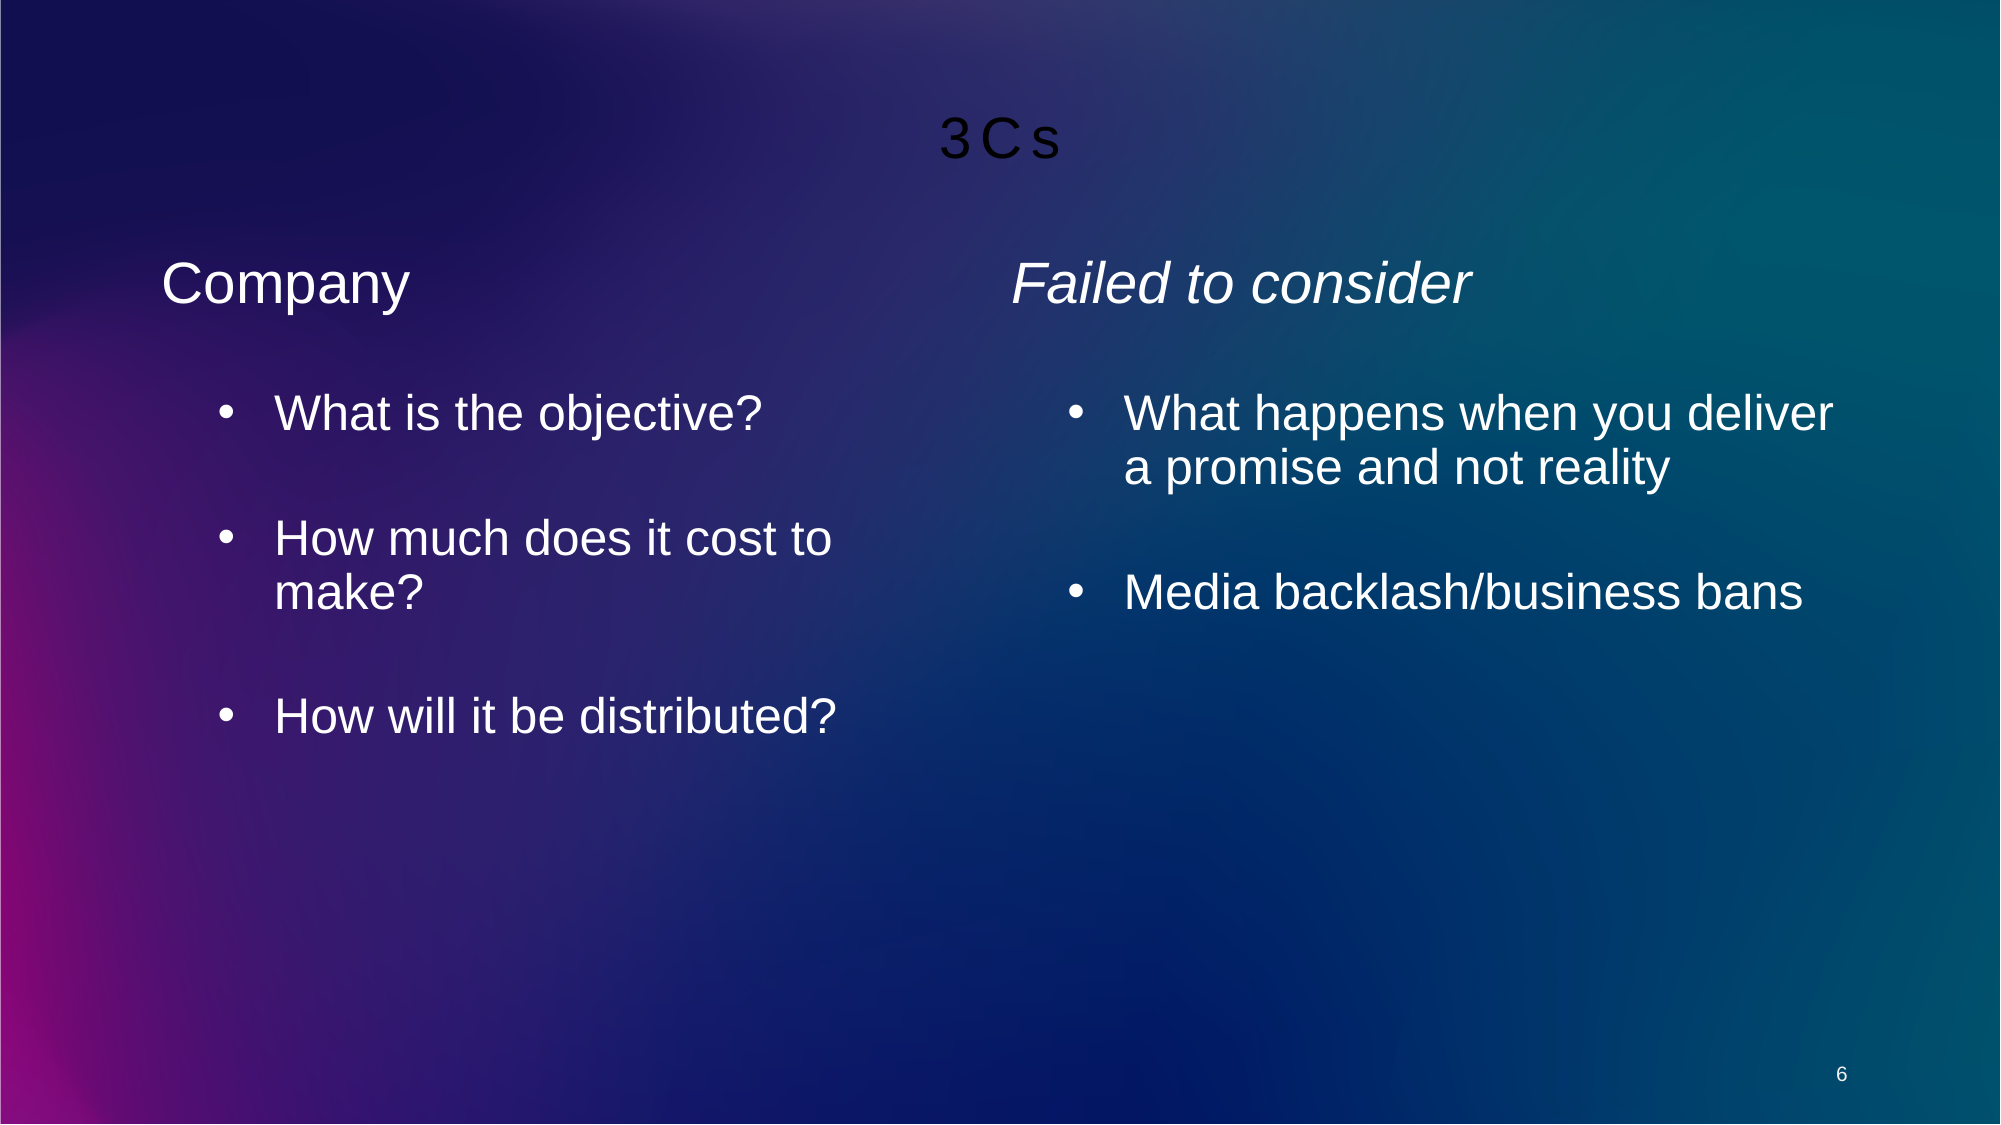

# 3Cs
Company

What is the objective?

How much does it cost to make?

How will it be distributed?
Failed to consider

What happens when you deliver a promise and not reality

Media backlash/business bans
6